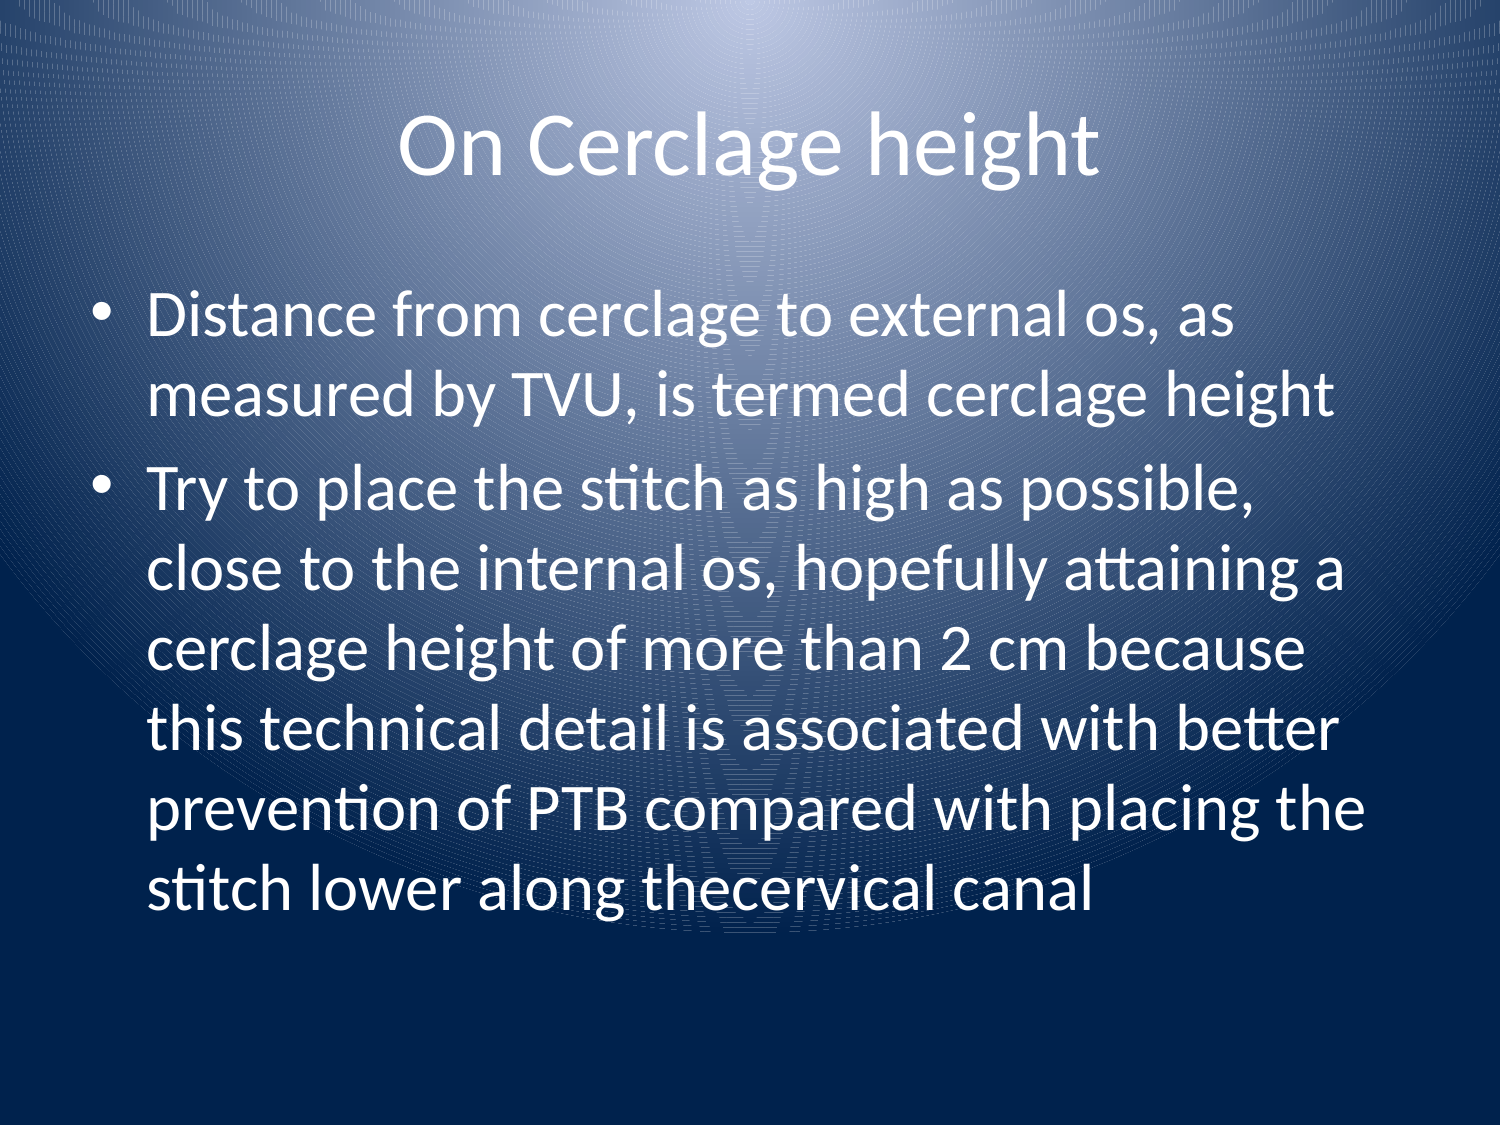

# On Cerclage height
Distance from cerclage to external os, as measured by TVU, is termed cerclage height
Try to place the stitch as high as possible, close to the internal os, hopefully attaining a cerclage height of more than 2 cm because this technical detail is associated with better prevention of PTB compared with placing the stitch lower along thecervical canal